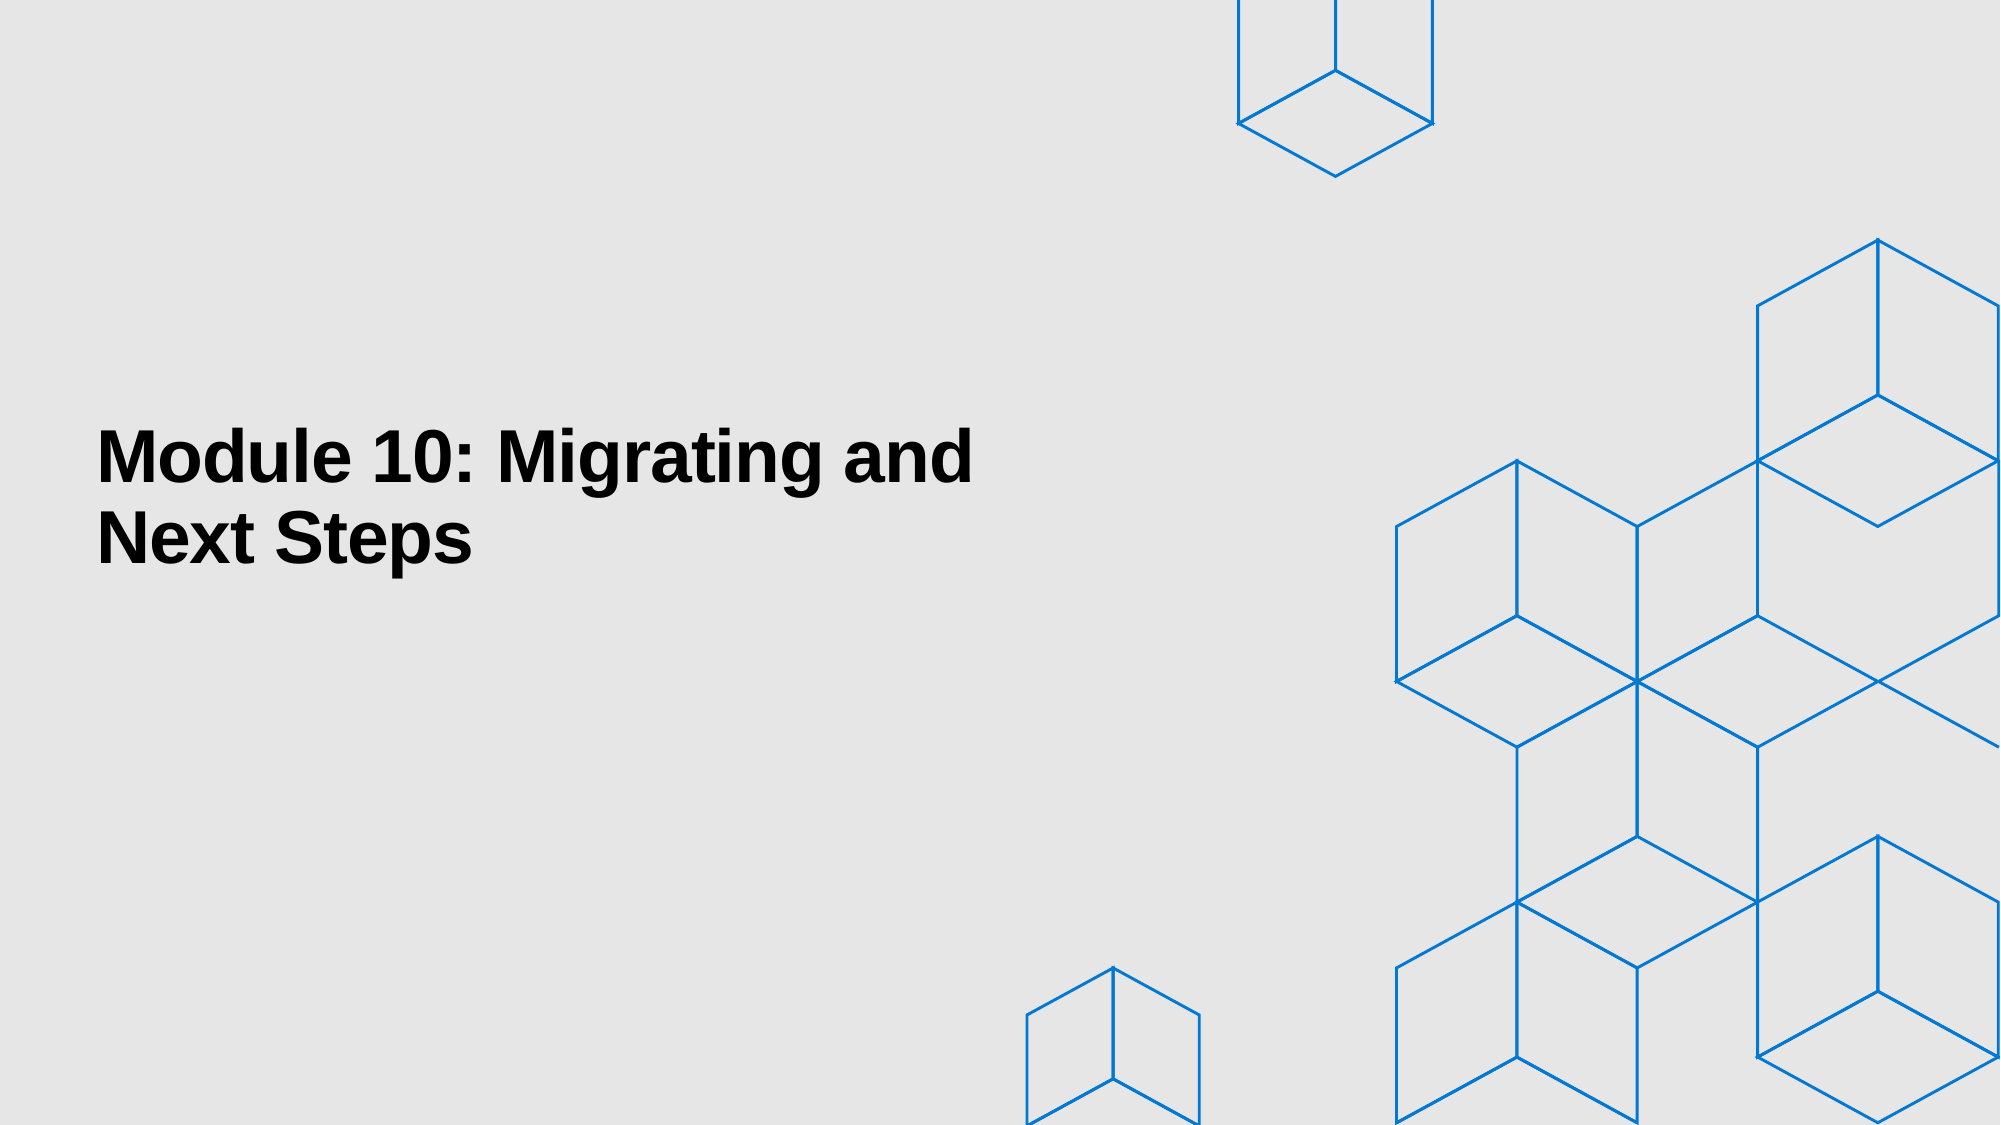

# Module 10: Migrating and Next Steps